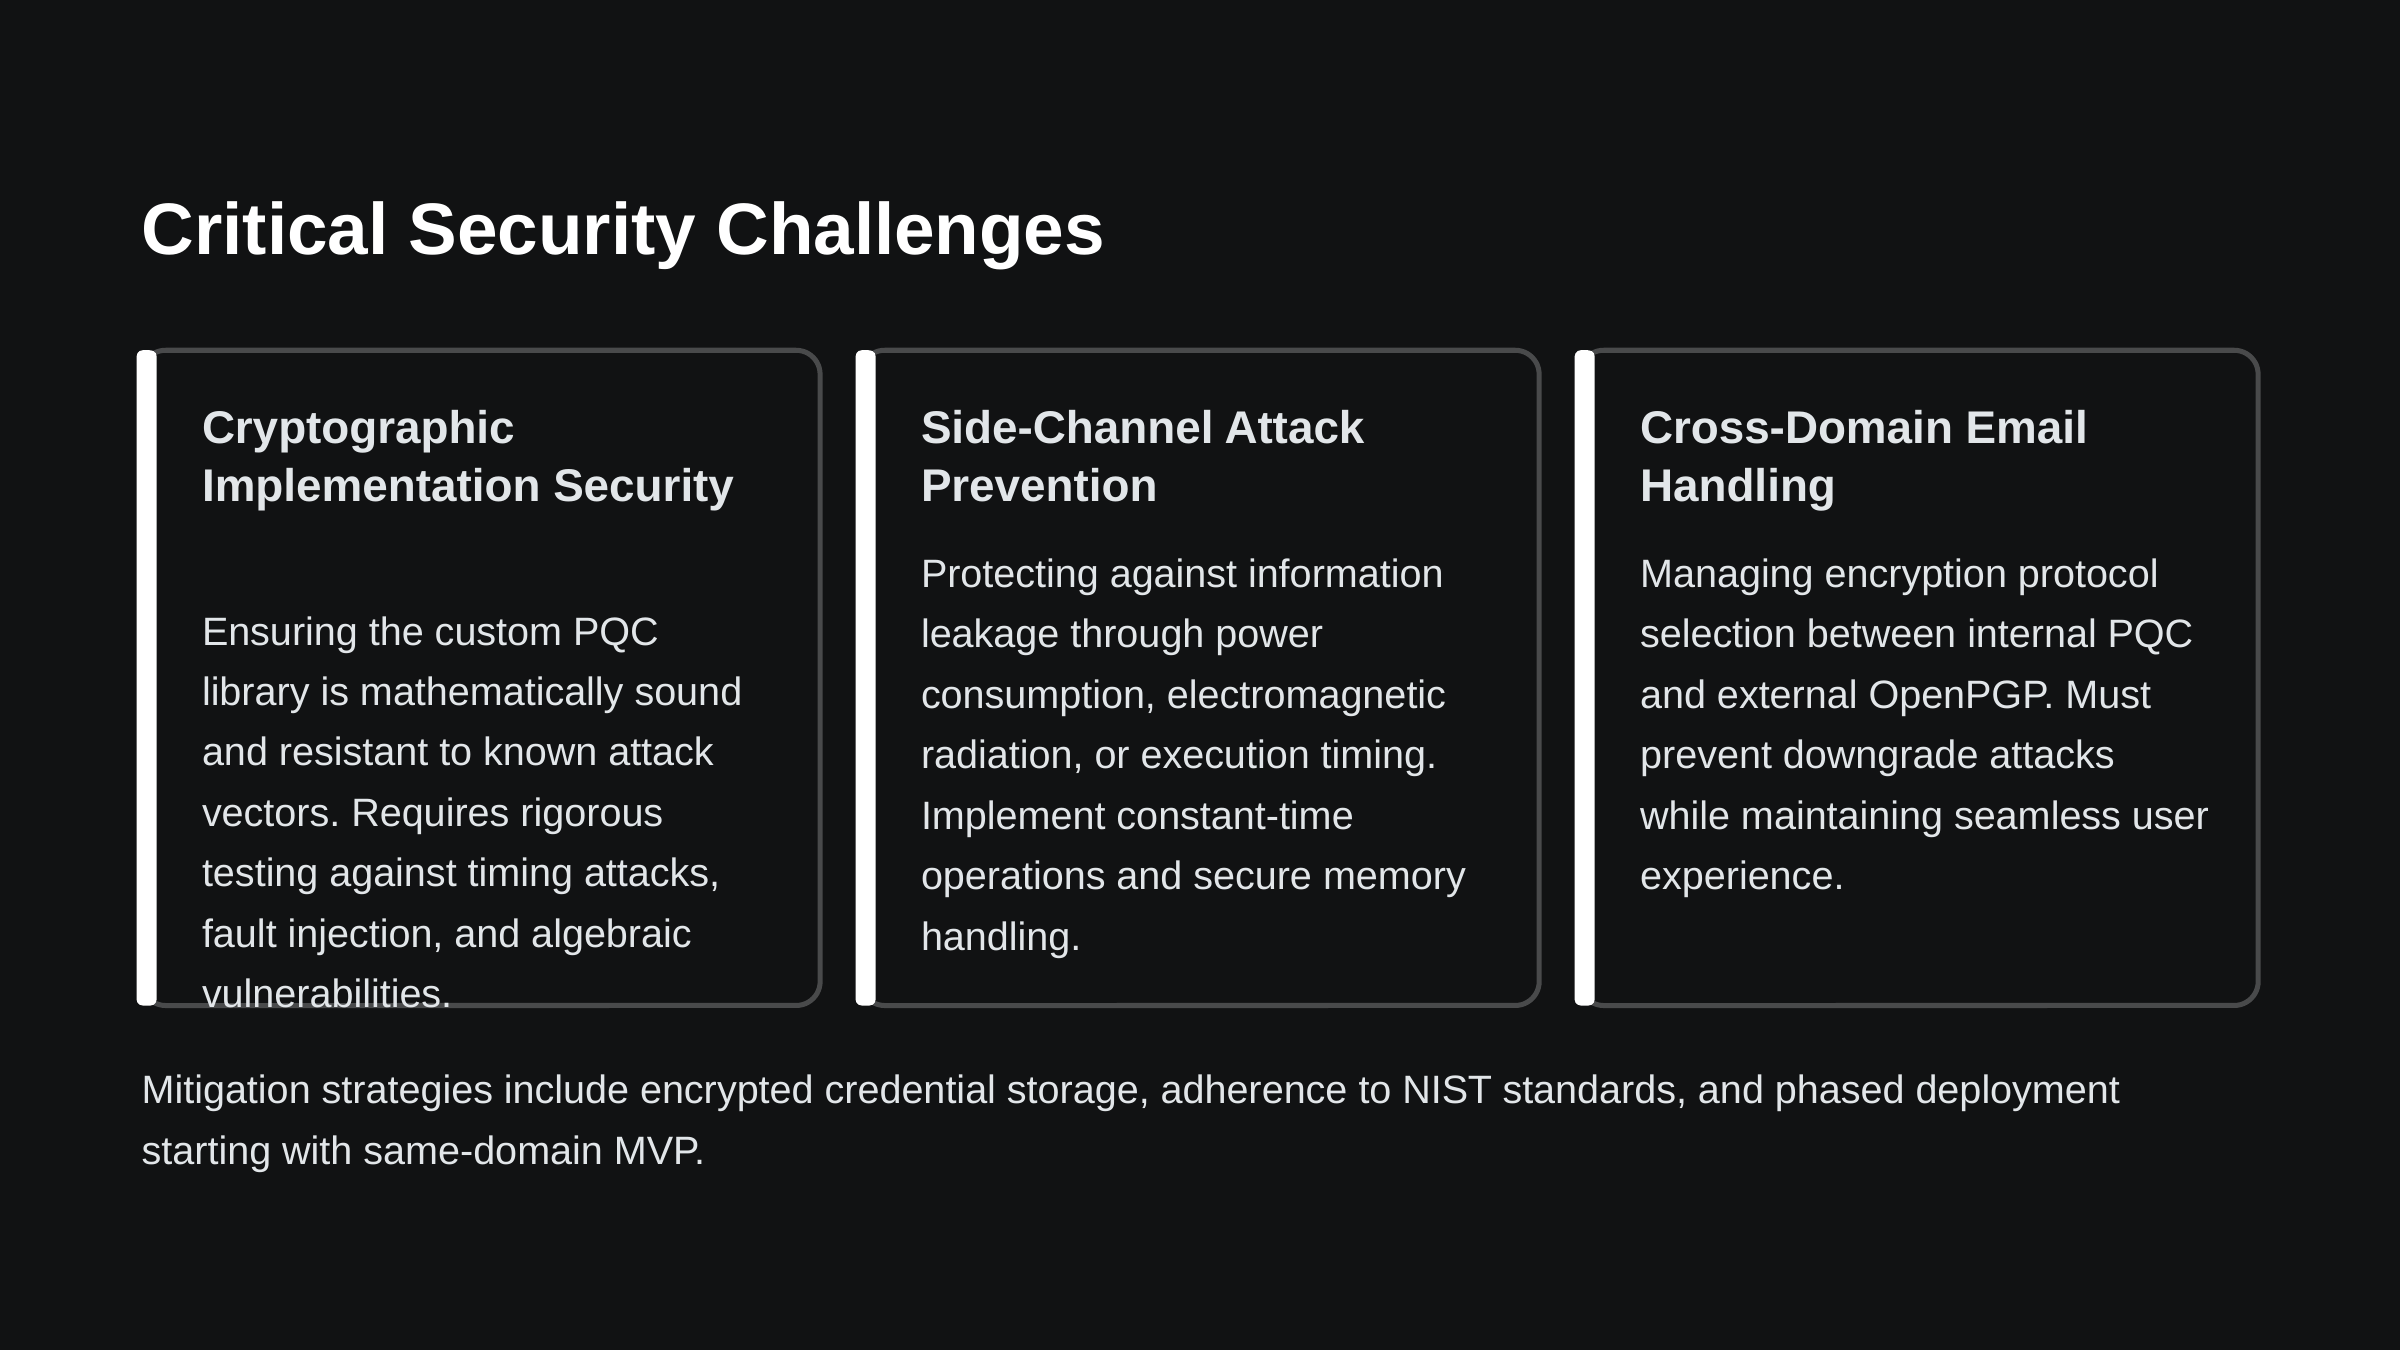

Critical Security Challenges

Cryptographic Implementation Security
Side-Channel Attack Prevention
Cross-Domain Email Handling
Protecting against information leakage through power consumption, electromagnetic radiation, or execution timing. Implement constant-time operations and secure memory handling.
Managing encryption protocol selection between internal PQC and external OpenPGP. Must prevent downgrade attacks while maintaining seamless user experience.
Ensuring the custom PQC library is mathematically sound and resistant to known attack vectors. Requires rigorous testing against timing attacks, fault injection, and algebraic vulnerabilities.
Mitigation strategies include encrypted credential storage, adherence to NIST standards, and phased deployment starting with same-domain MVP.